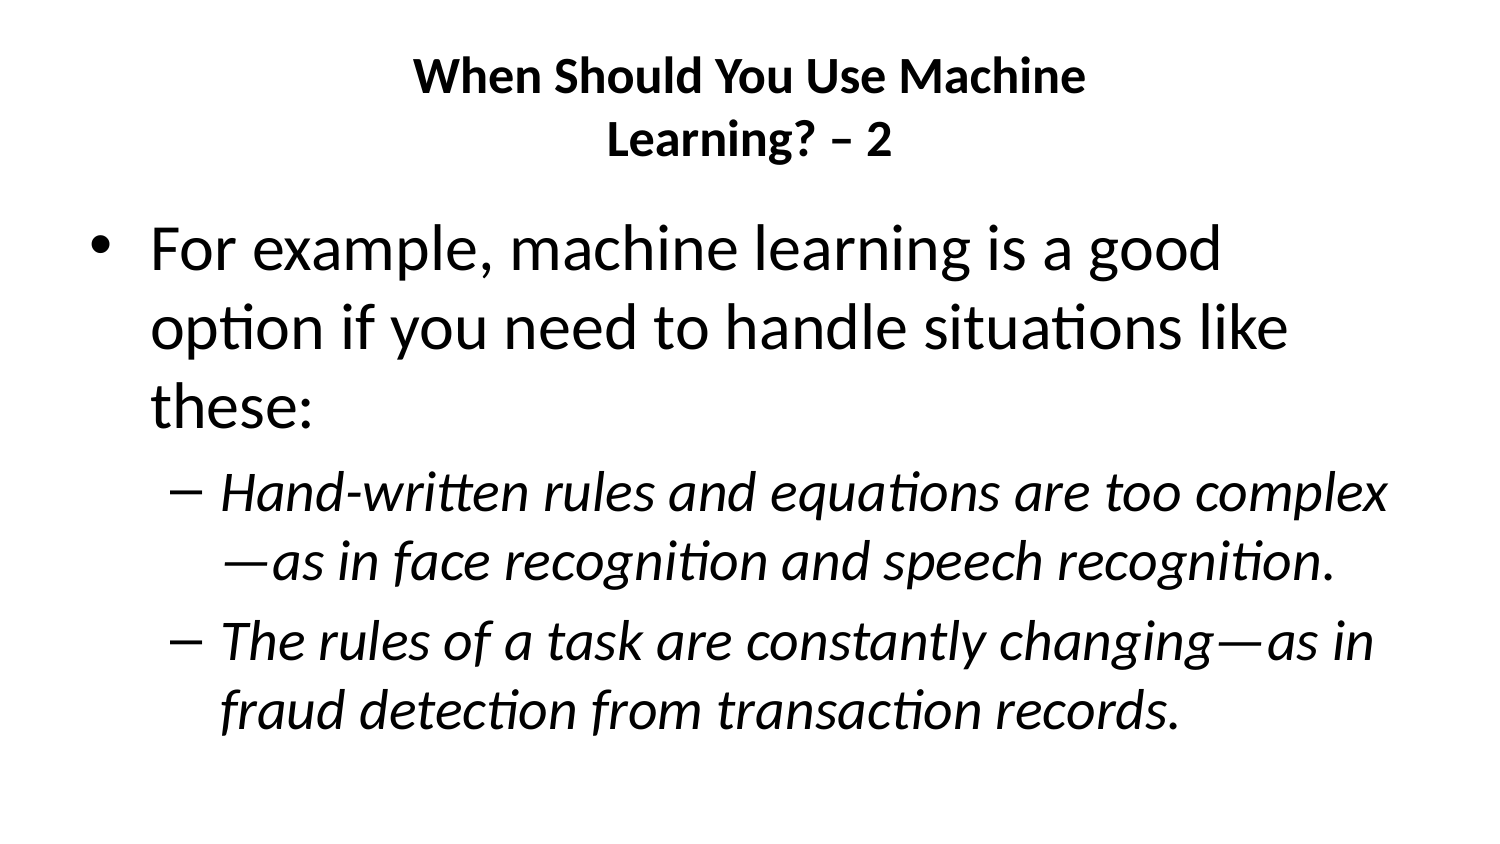

When Should You Use Machine
Learning? – 2
For example, machine learning is a good option if you need to handle situations like these:
Hand-written rules and equations are too complex—as in face recognition and speech recognition.
The rules of a task are constantly changing—as in fraud detection from transaction records.